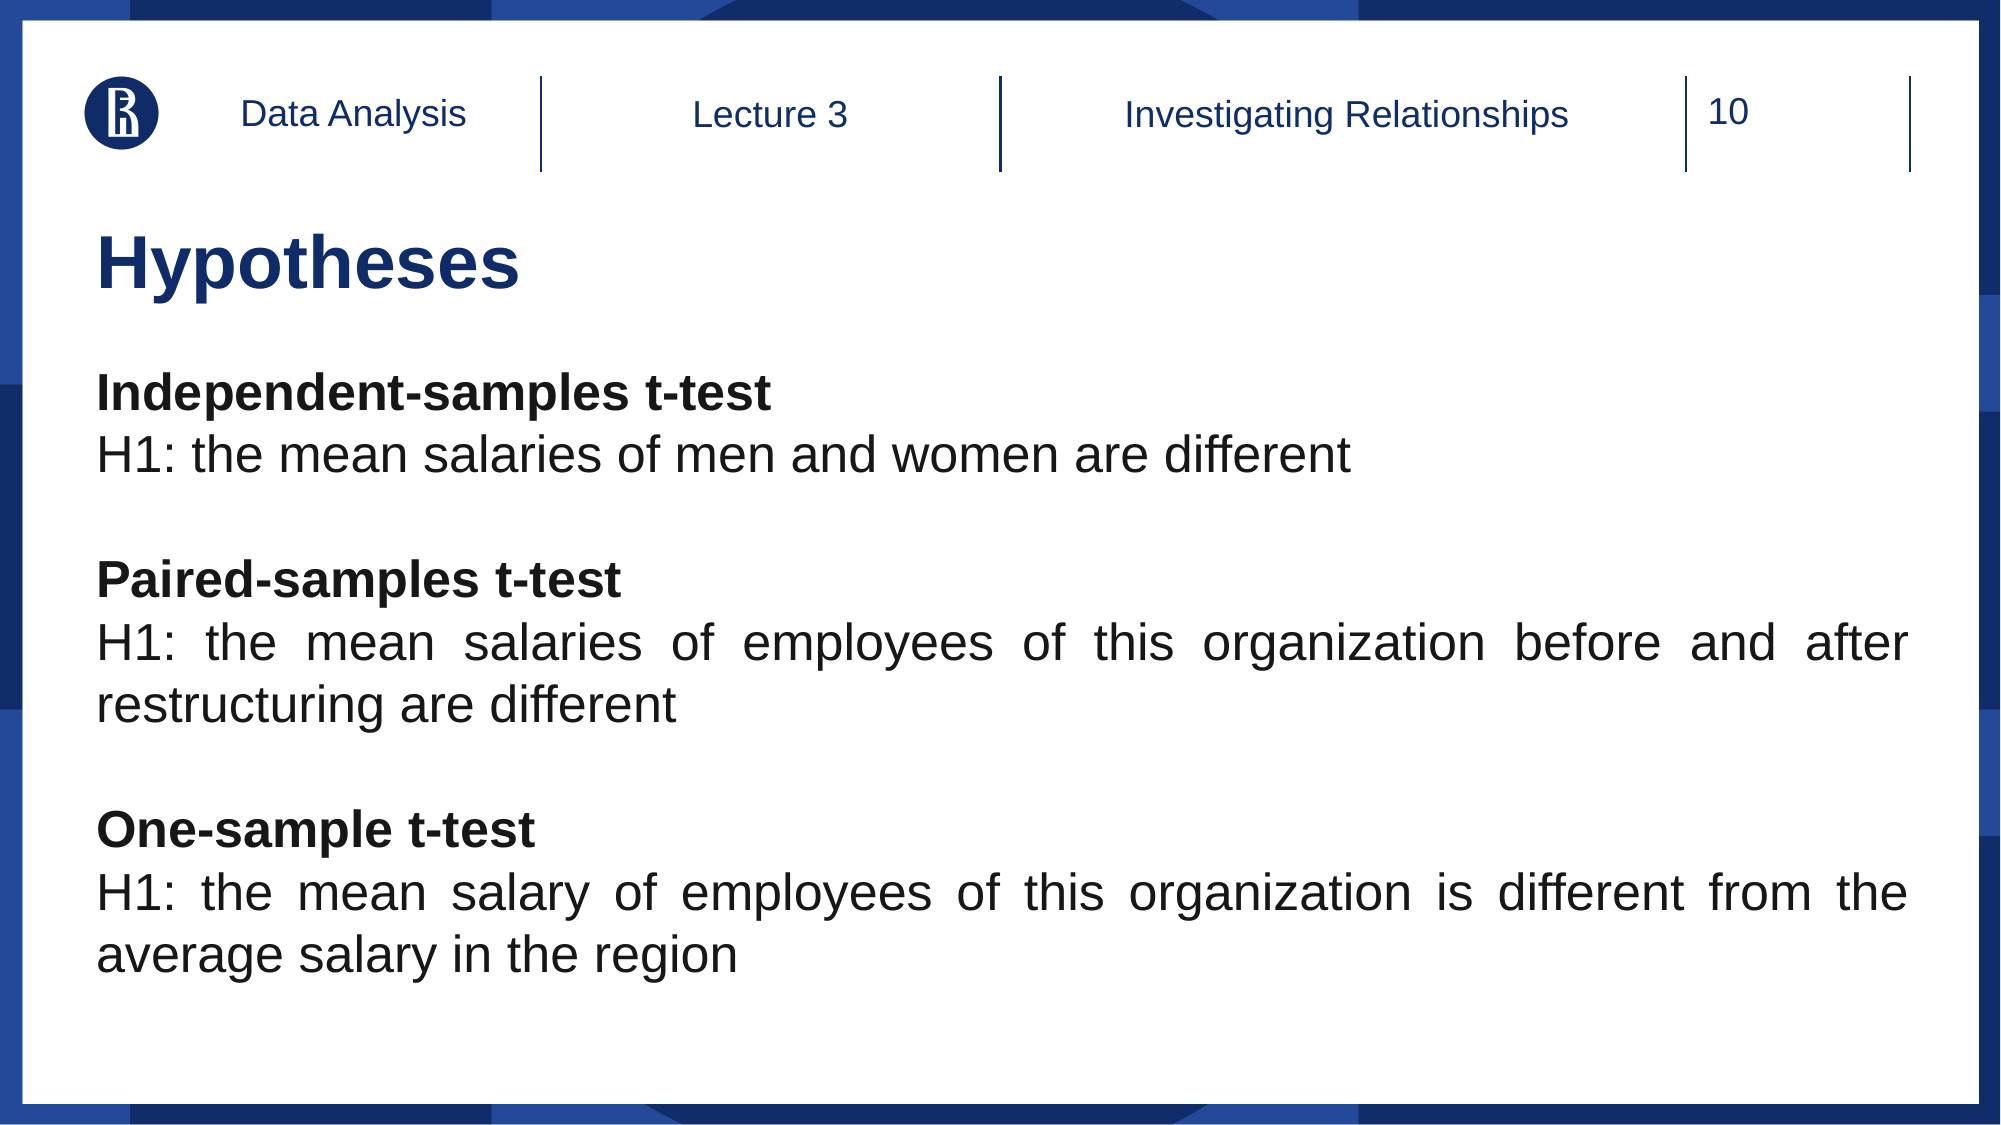

Data Analysis
Lecture 3
Investigating Relationships
# Hypotheses
Independent-samples t-test
H1: the mean salaries of men and women are different

Paired-samples t-test
H1: the mean salaries of employees of this organization before and after restructuring are different

One-sample t-test
H1: the mean salary of employees of this organization is different from the average salary in the region